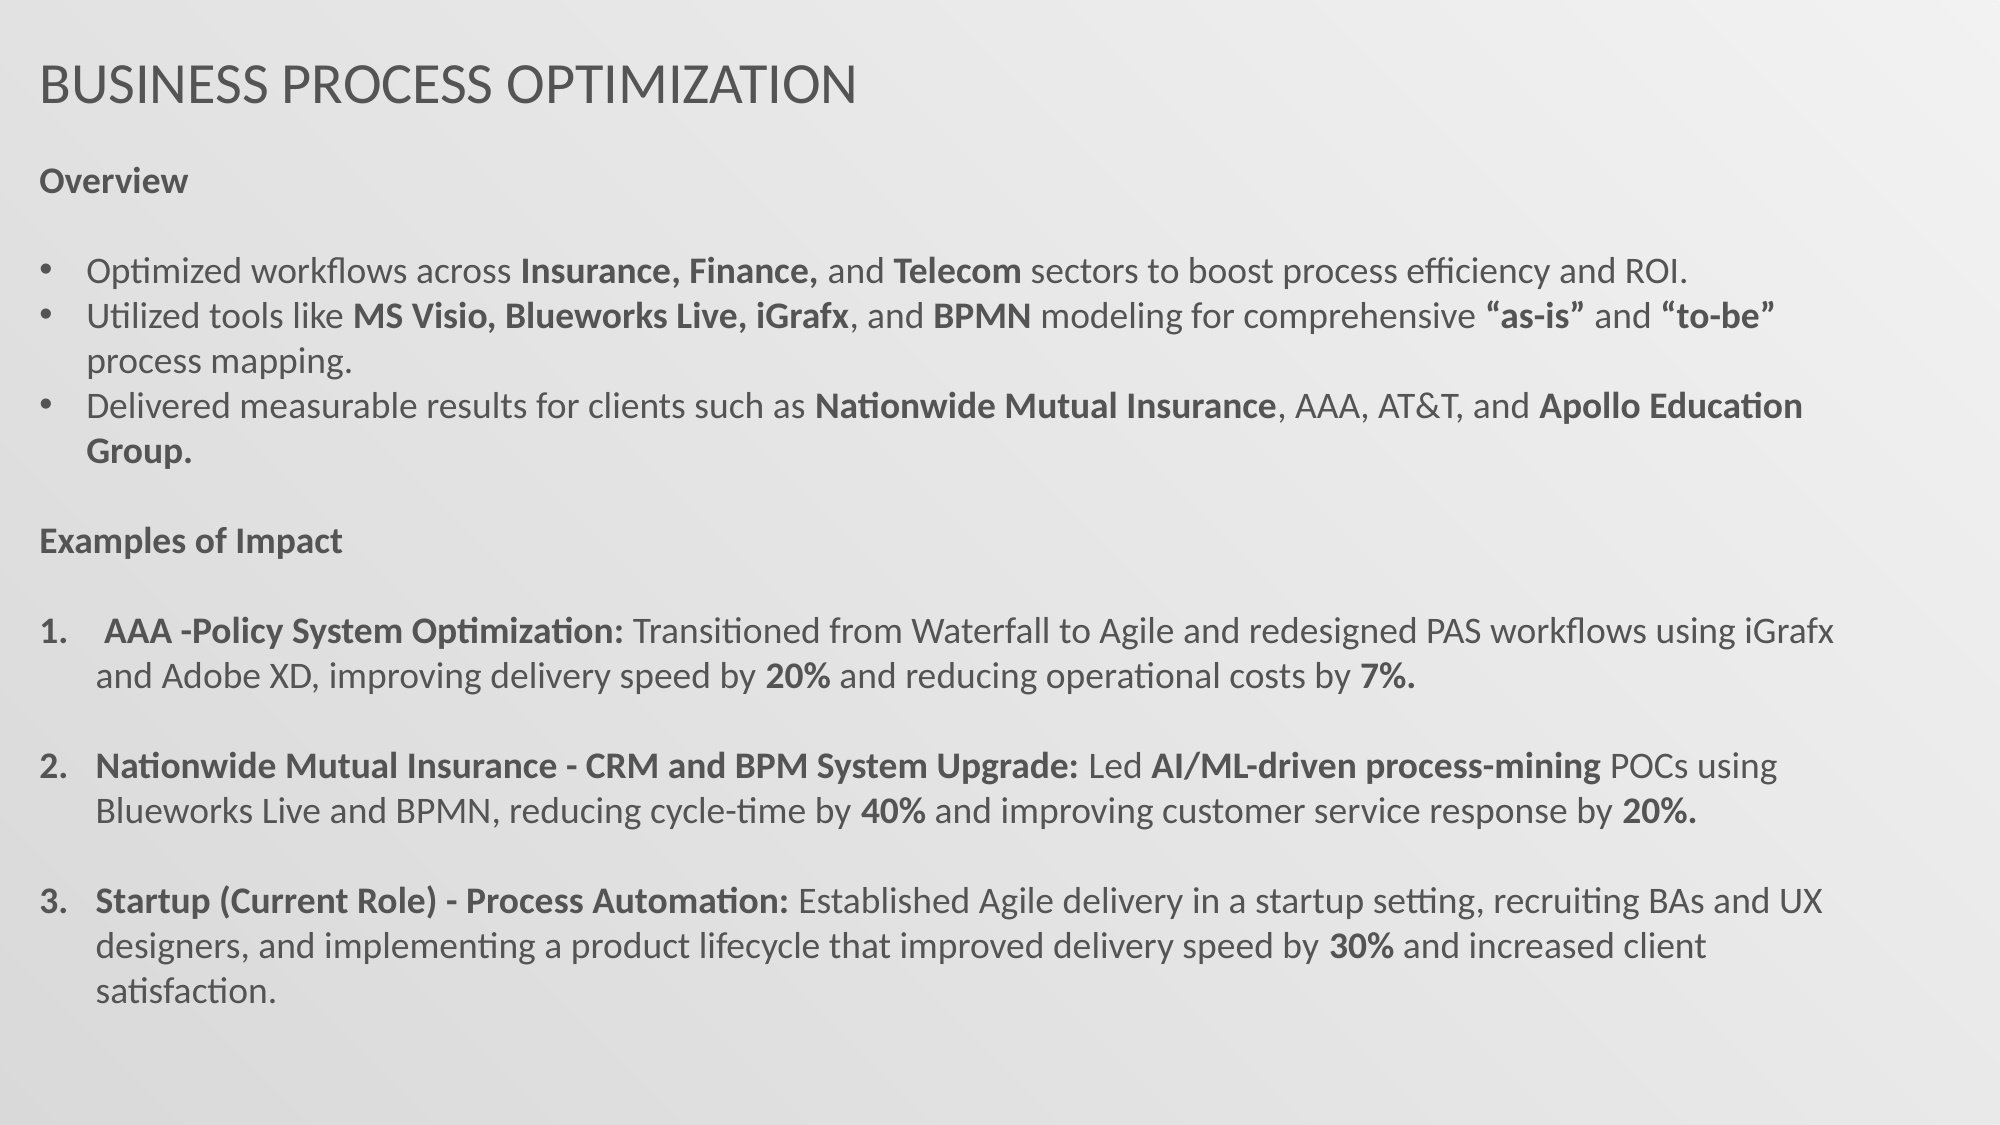

BUSINESS PROCESS OPTIMIZATION
Overview

Optimized workflows across Insurance, Finance, and Telecom sectors to boost process efficiency and ROI.
Utilized tools like MS Visio, Blueworks Live, iGrafx, and BPMN modeling for comprehensive “as-is” and “to-be” process mapping.
Delivered measurable results for clients such as Nationwide Mutual Insurance, AAA, AT&T, and Apollo Education Group.

Examples of Impact

 AAA -Policy System Optimization: Transitioned from Waterfall to Agile and redesigned PAS workflows using iGrafx and Adobe XD, improving delivery speed by 20% and reducing operational costs by 7%.

Nationwide Mutual Insurance - CRM and BPM System Upgrade: Led AI/ML-driven process-mining POCs using Blueworks Live and BPMN, reducing cycle-time by 40% and improving customer service response by 20%.

Startup (Current Role) - Process Automation: Established Agile delivery in a startup setting, recruiting BAs and UX designers, and implementing a product lifecycle that improved delivery speed by 30% and increased client satisfaction.